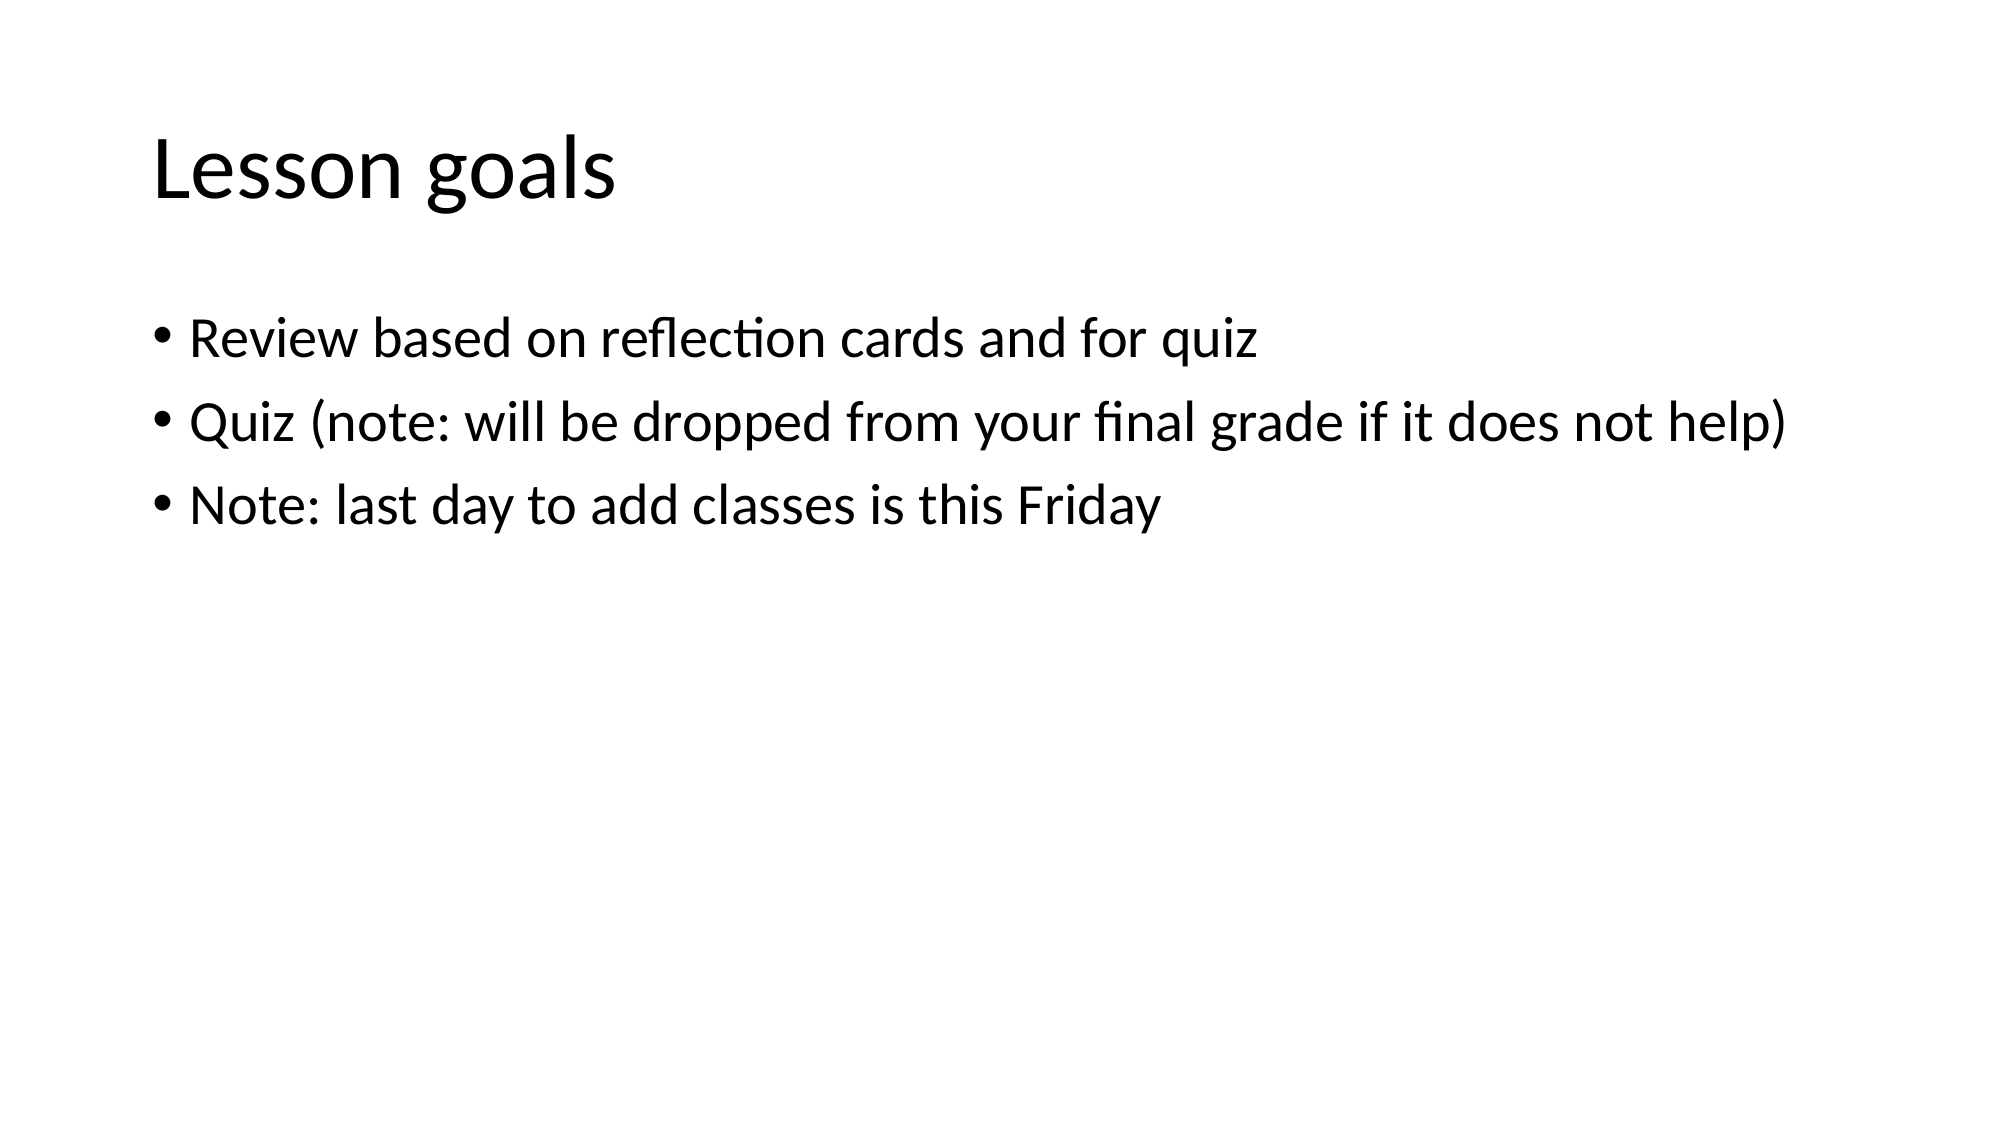

# Lesson goals
Review based on reflection cards and for quiz
Quiz (note: will be dropped from your final grade if it does not help)
Note: last day to add classes is this Friday